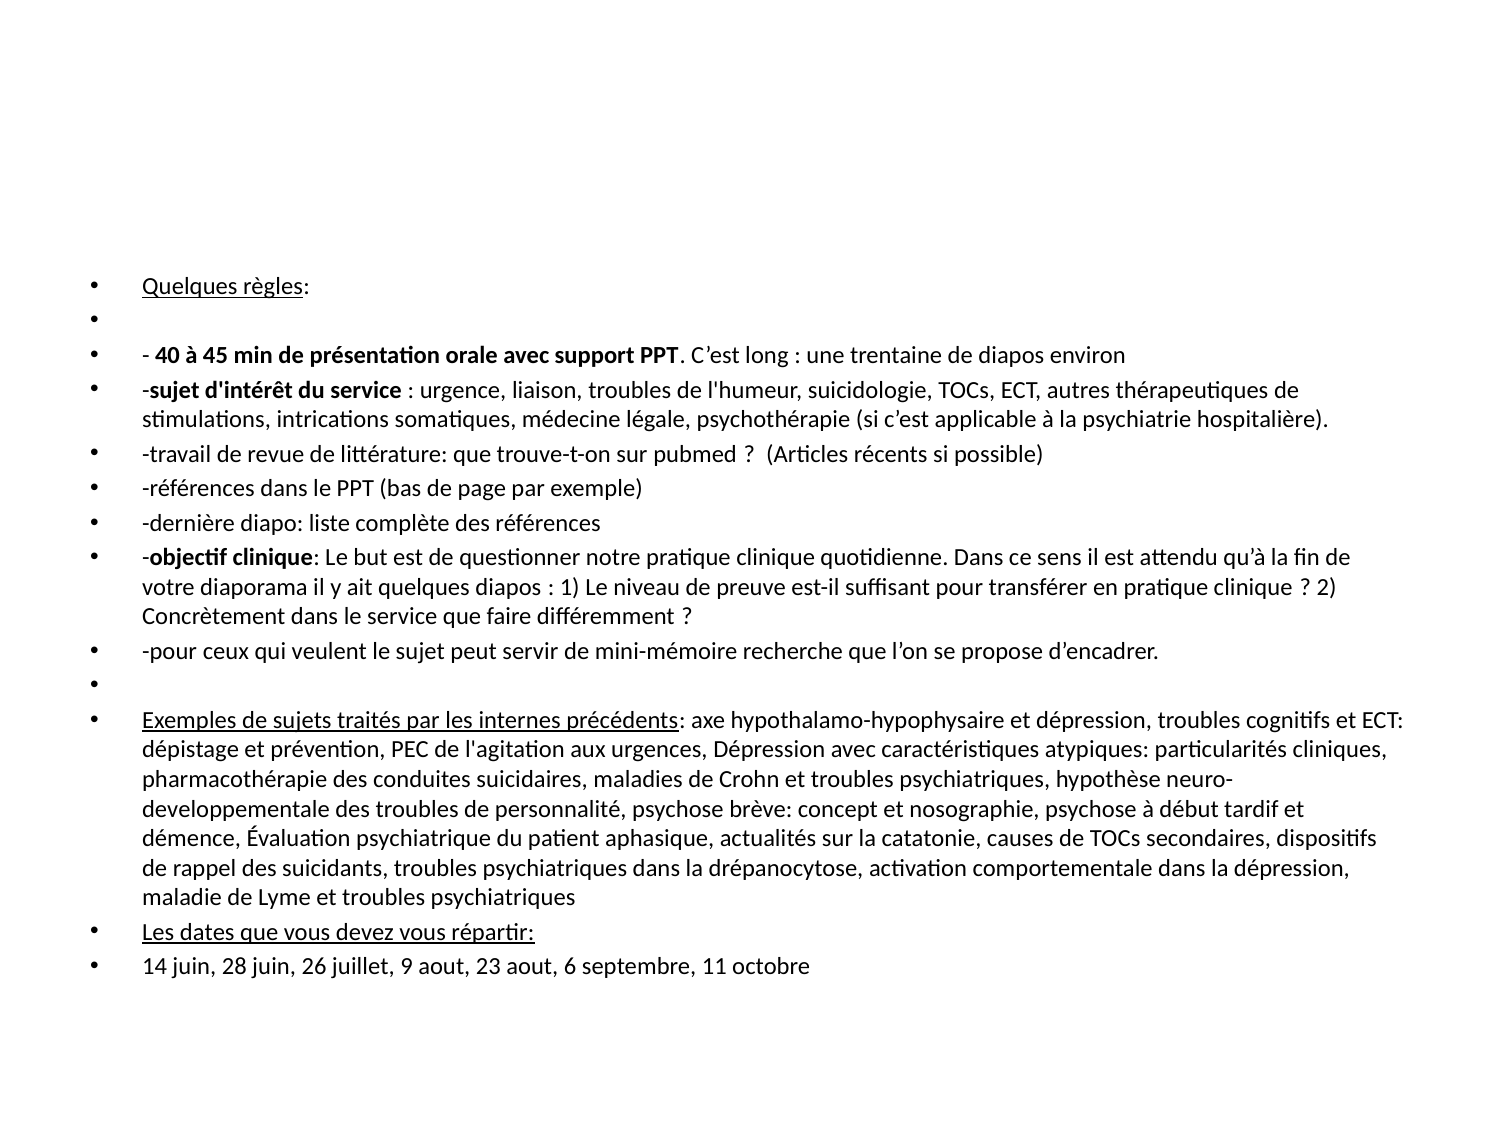

#
Quelques règles:

- 40 à 45 min de présentation orale avec support PPT. C’est long : une trentaine de diapos environ
-sujet d'intérêt du service : urgence, liaison, troubles de l'humeur, suicidologie, TOCs, ECT, autres thérapeutiques de stimulations, intrications somatiques, médecine légale, psychothérapie (si c’est applicable à la psychiatrie hospitalière).
-travail de revue de littérature: que trouve-t-on sur pubmed ?  (Articles récents si possible)
-références dans le PPT (bas de page par exemple)
-dernière diapo: liste complète des références
-objectif clinique: Le but est de questionner notre pratique clinique quotidienne. Dans ce sens il est attendu qu’à la fin de votre diaporama il y ait quelques diapos : 1) Le niveau de preuve est-il suffisant pour transférer en pratique clinique ? 2) Concrètement dans le service que faire différemment ?
-pour ceux qui veulent le sujet peut servir de mini-mémoire recherche que l’on se propose d’encadrer.

Exemples de sujets traités par les internes précédents: axe hypothalamo-hypophysaire et dépression, troubles cognitifs et ECT: dépistage et prévention, PEC de l'agitation aux urgences, Dépression avec caractéristiques atypiques: particularités cliniques, pharmacothérapie des conduites suicidaires, maladies de Crohn et troubles psychiatriques, hypothèse neuro-developpementale des troubles de personnalité, psychose brève: concept et nosographie, psychose à début tardif et démence, Évaluation psychiatrique du patient aphasique, actualités sur la catatonie, causes de TOCs secondaires, dispositifs de rappel des suicidants, troubles psychiatriques dans la drépanocytose, activation comportementale dans la dépression, maladie de Lyme et troubles psychiatriques
Les dates que vous devez vous répartir:
14 juin, 28 juin, 26 juillet, 9 aout, 23 aout, 6 septembre, 11 octobre